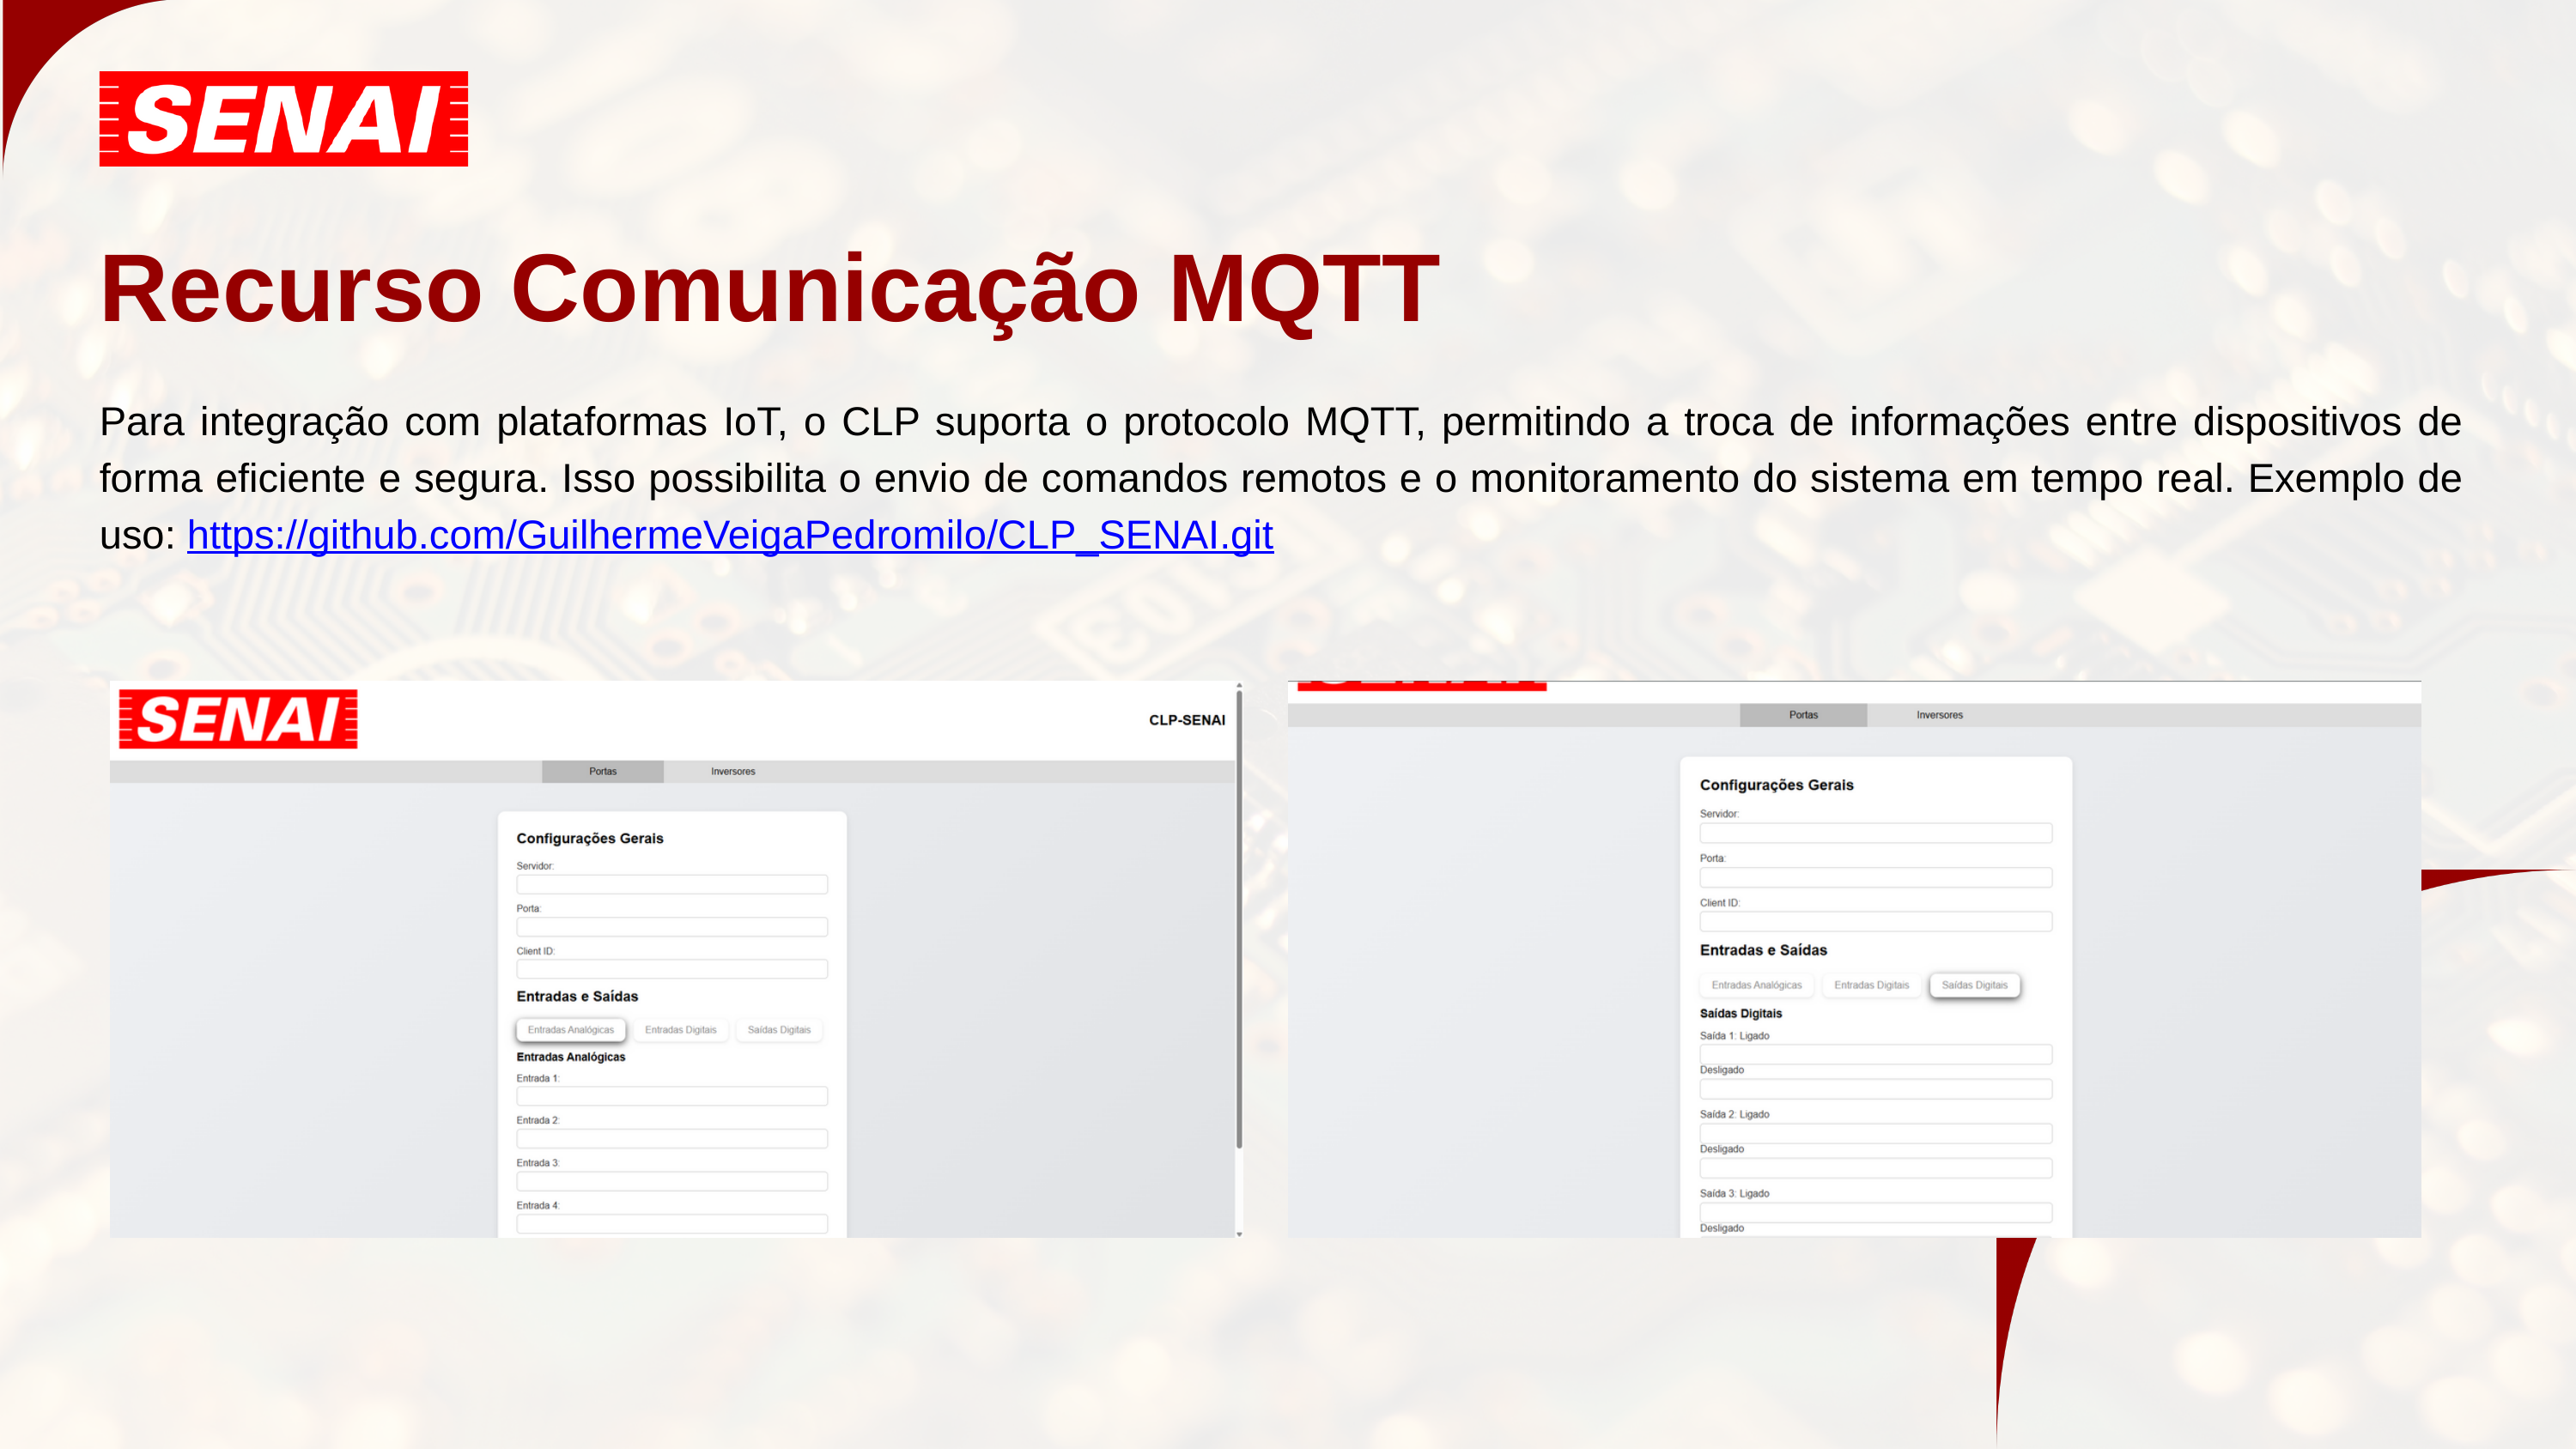

Recurso Comunicação MQTT
Para integração com plataformas IoT, o CLP suporta o protocolo MQTT, permitindo a troca de informações entre dispositivos de forma eficiente e segura. Isso possibilita o envio de comandos remotos e o monitoramento do sistema em tempo real. Exemplo de uso: https://github.com/GuilhermeVeigaPedromilo/CLP_SENAI.git